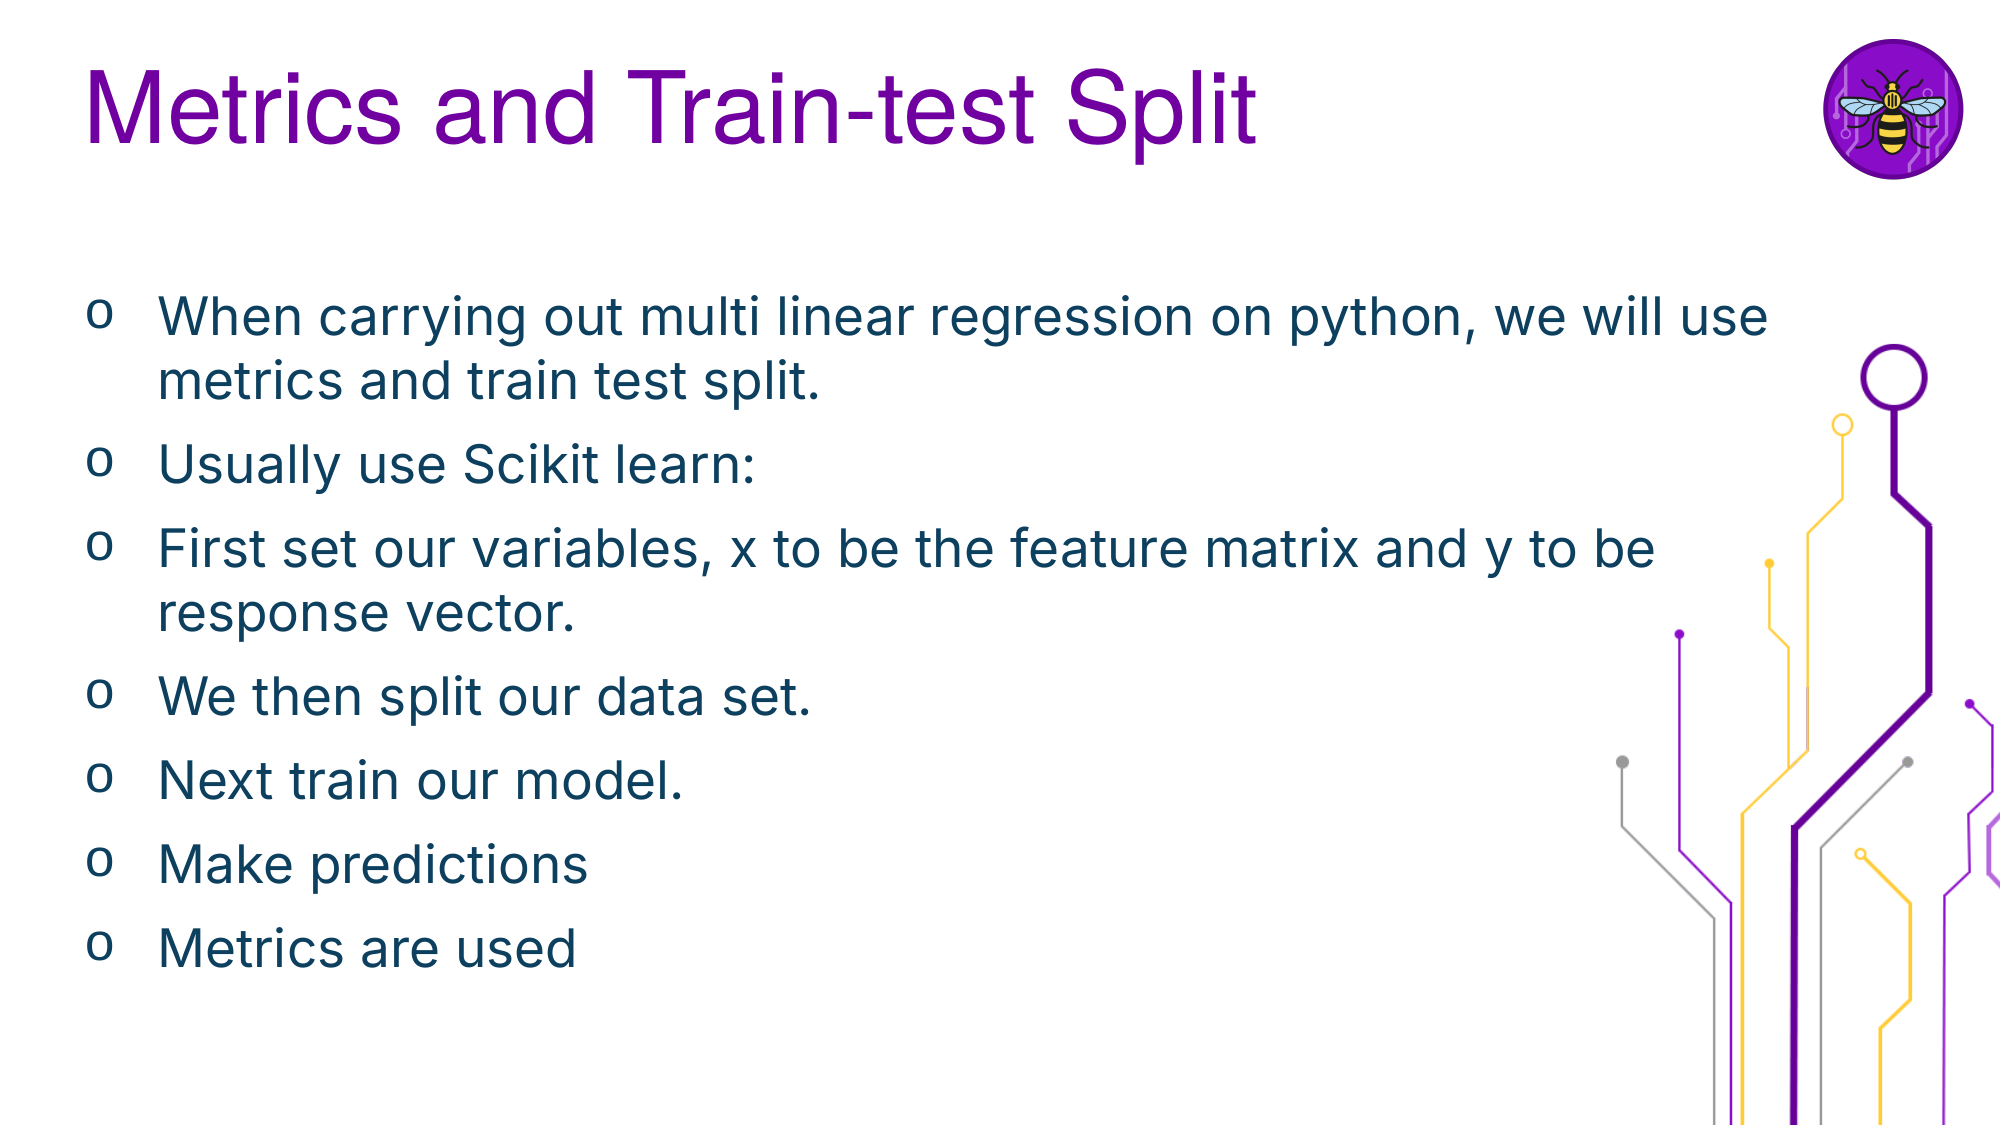

# Metrics and Train-test Split
When carrying out multi linear regression on python, we will use metrics and train test split.
Usually use Scikit learn:
First set our variables, x to be the feature matrix and y to be response vector.
We then split our data set.
Next train our model.
Make predictions
Metrics are used